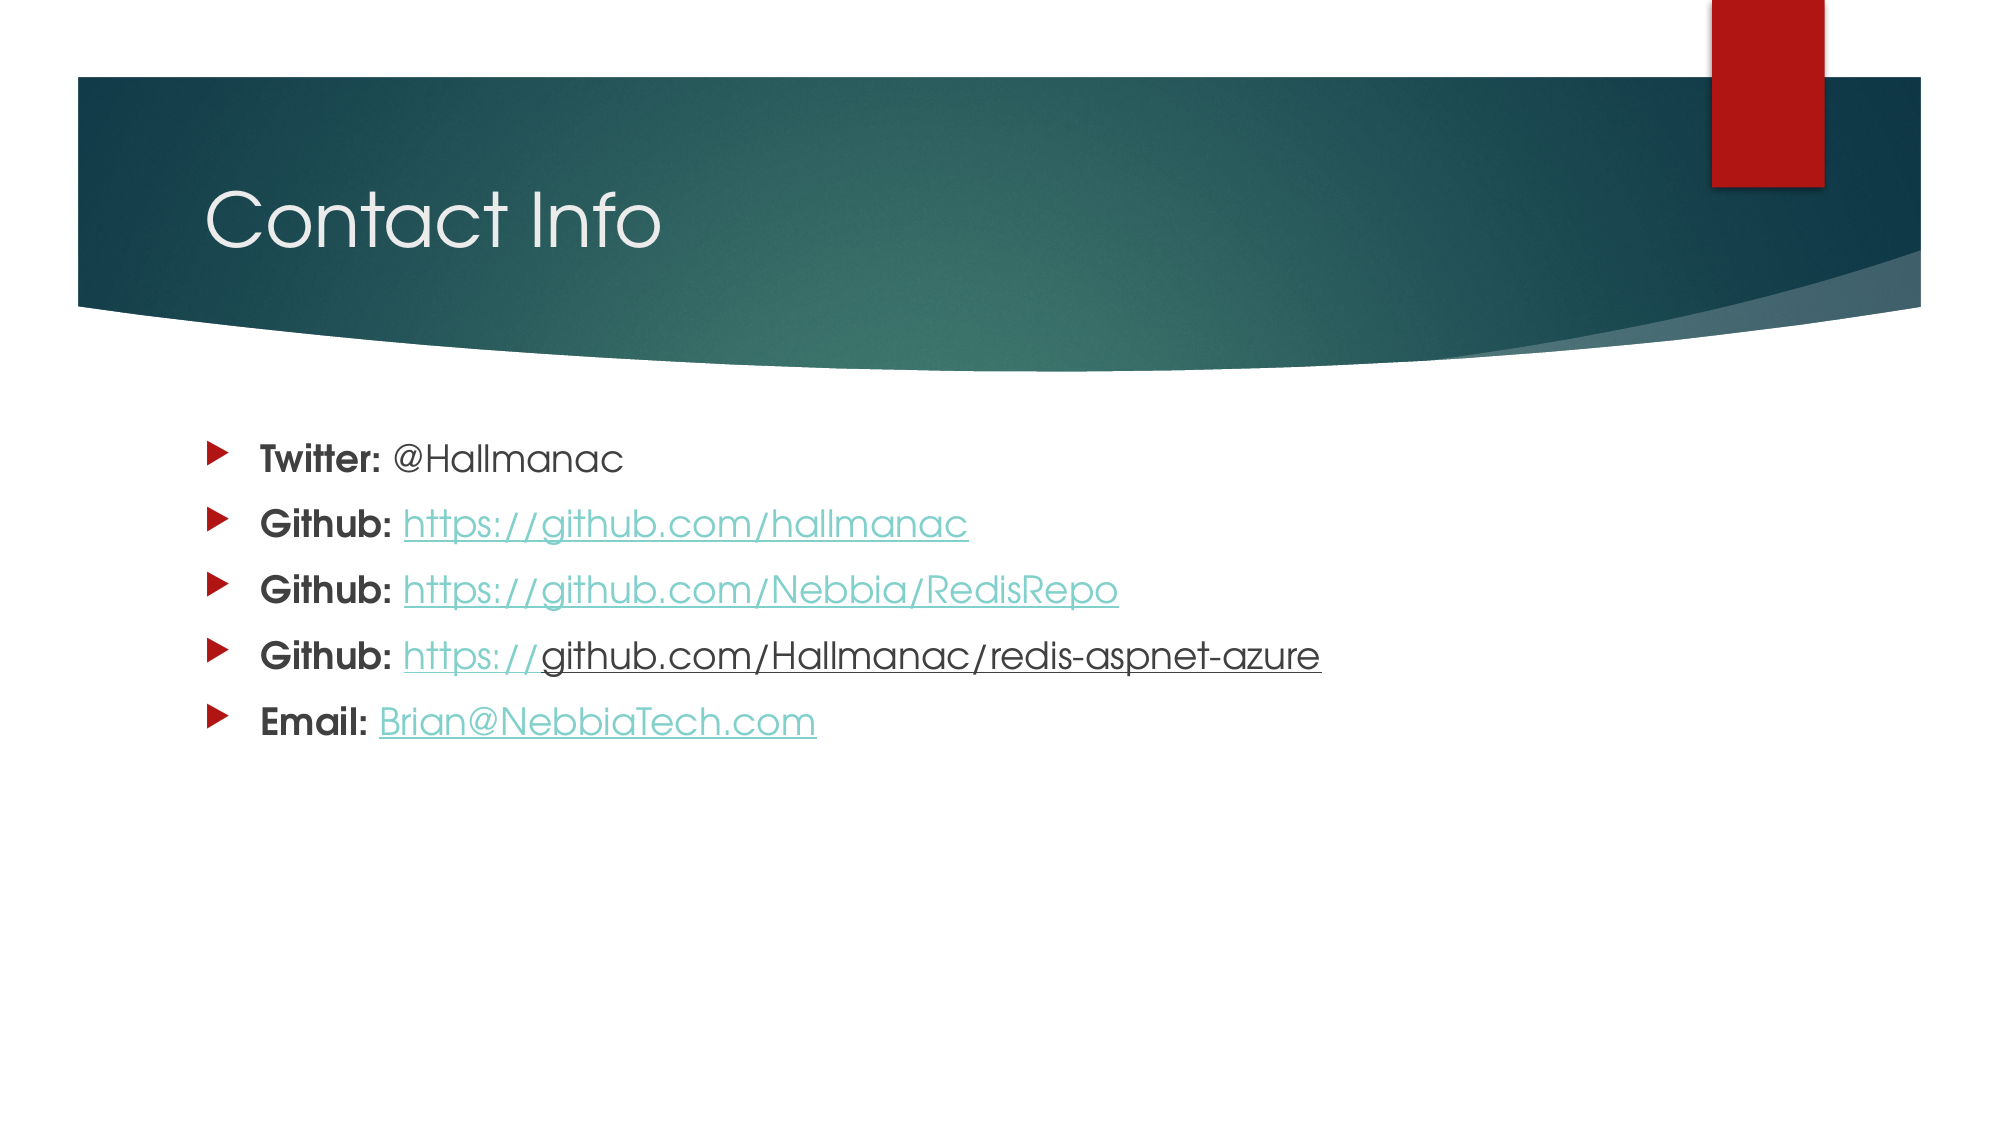

# Contact Info
Twitter: @Hallmanac
Github: https://github.com/hallmanac
Github: https://github.com/Nebbia/RedisRepo
Github: https://github.com/Hallmanac/redis-aspnet-azure
Email: Brian@NebbiaTech.com